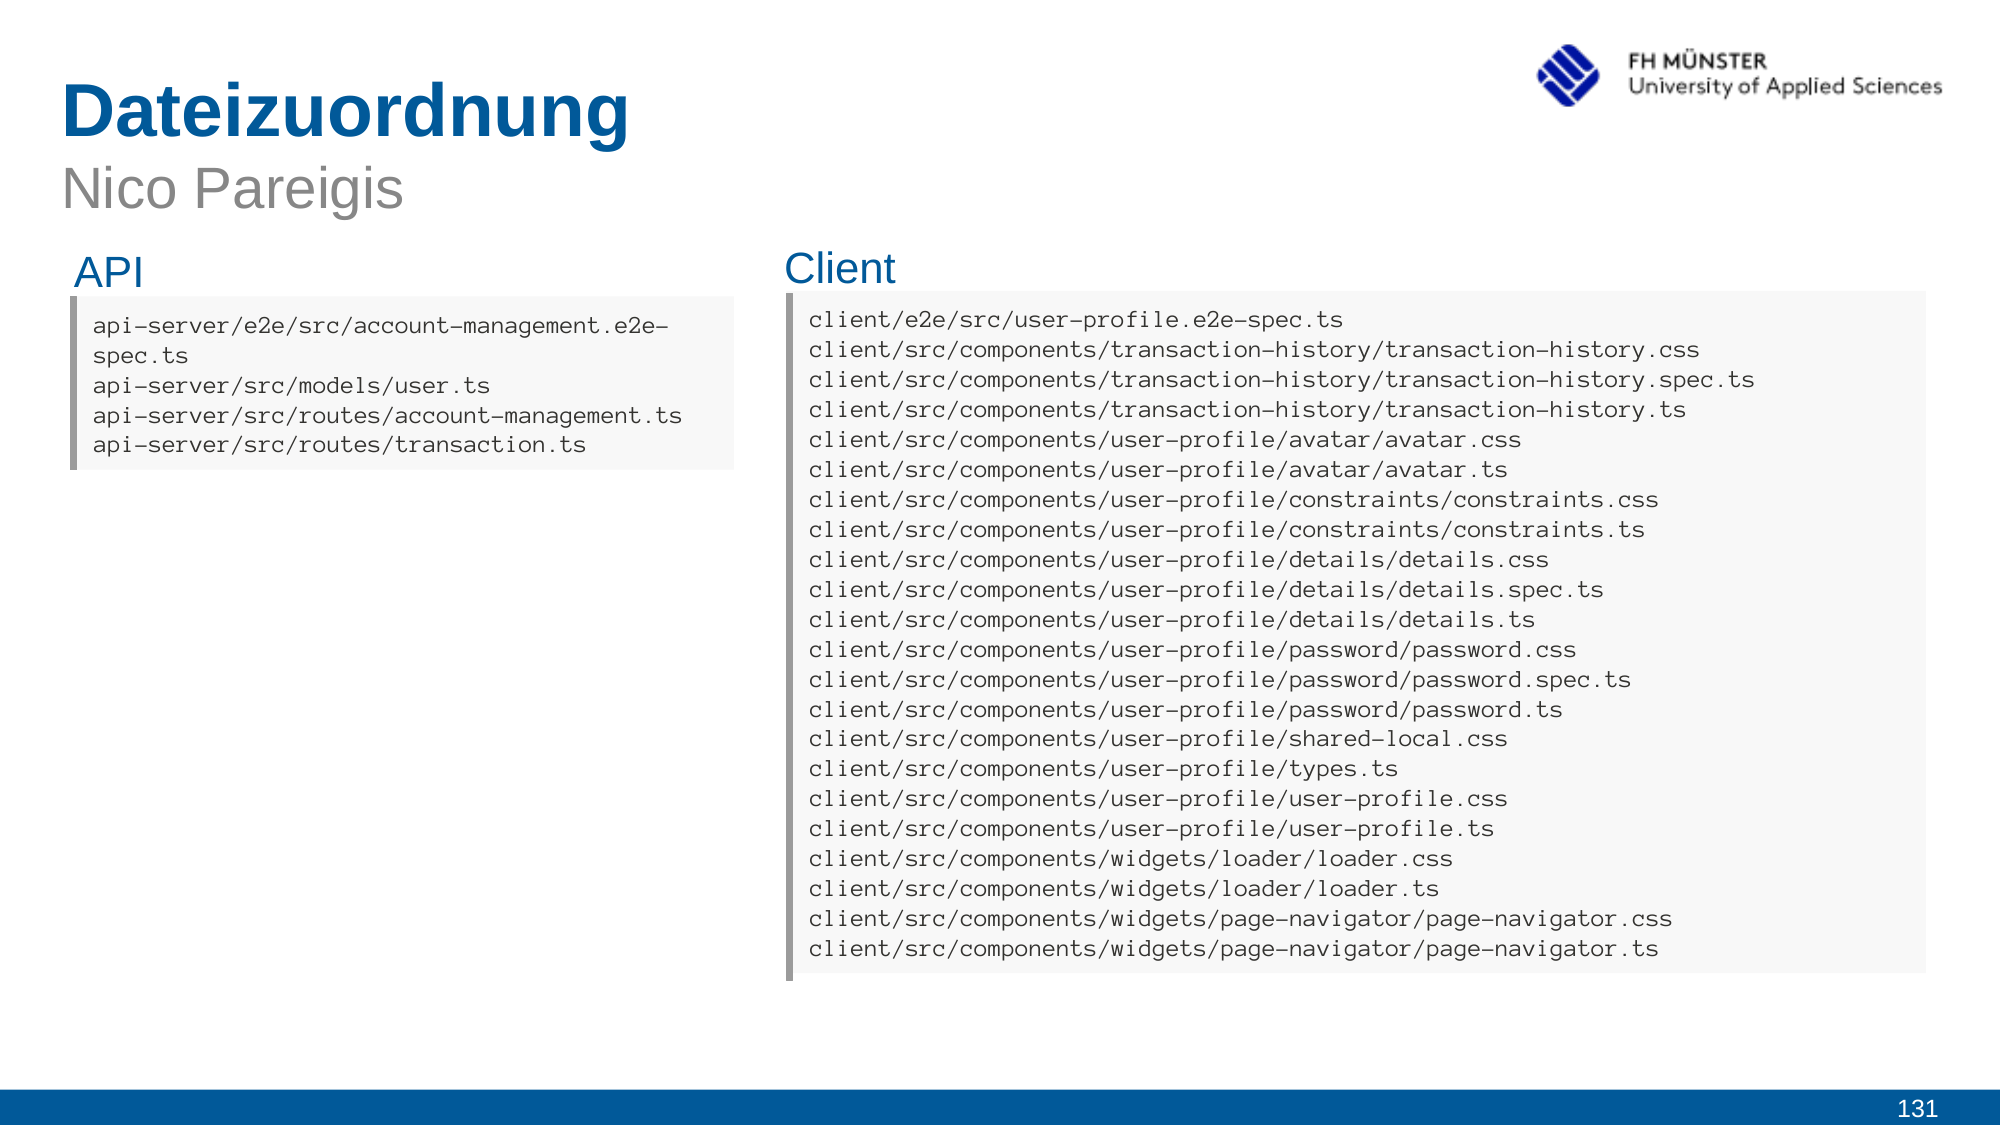

# Dateizuordnung
Nico Pareigis
Client
API
client/e2e/src/user-profile.e2e-spec.ts
client/src/components/transaction-history/transaction-history.css
client/src/components/transaction-history/transaction-history.spec.ts
client/src/components/transaction-history/transaction-history.ts
client/src/components/user-profile/avatar/avatar.css
client/src/components/user-profile/avatar/avatar.ts
client/src/components/user-profile/constraints/constraints.css
client/src/components/user-profile/constraints/constraints.ts
client/src/components/user-profile/details/details.css
client/src/components/user-profile/details/details.spec.ts
client/src/components/user-profile/details/details.ts
client/src/components/user-profile/password/password.css
client/src/components/user-profile/password/password.spec.ts
client/src/components/user-profile/password/password.ts
client/src/components/user-profile/shared-local.css
client/src/components/user-profile/types.ts
client/src/components/user-profile/user-profile.css
client/src/components/user-profile/user-profile.ts
client/src/components/widgets/loader/loader.css
client/src/components/widgets/loader/loader.ts
client/src/components/widgets/page-navigator/page-navigator.css
client/src/components/widgets/page-navigator/page-navigator.ts

api-server/e2e/src/account-management.e2e-spec.ts
api-server/src/models/user.ts
api-server/src/routes/account-management.ts
api-server/src/routes/transaction.ts